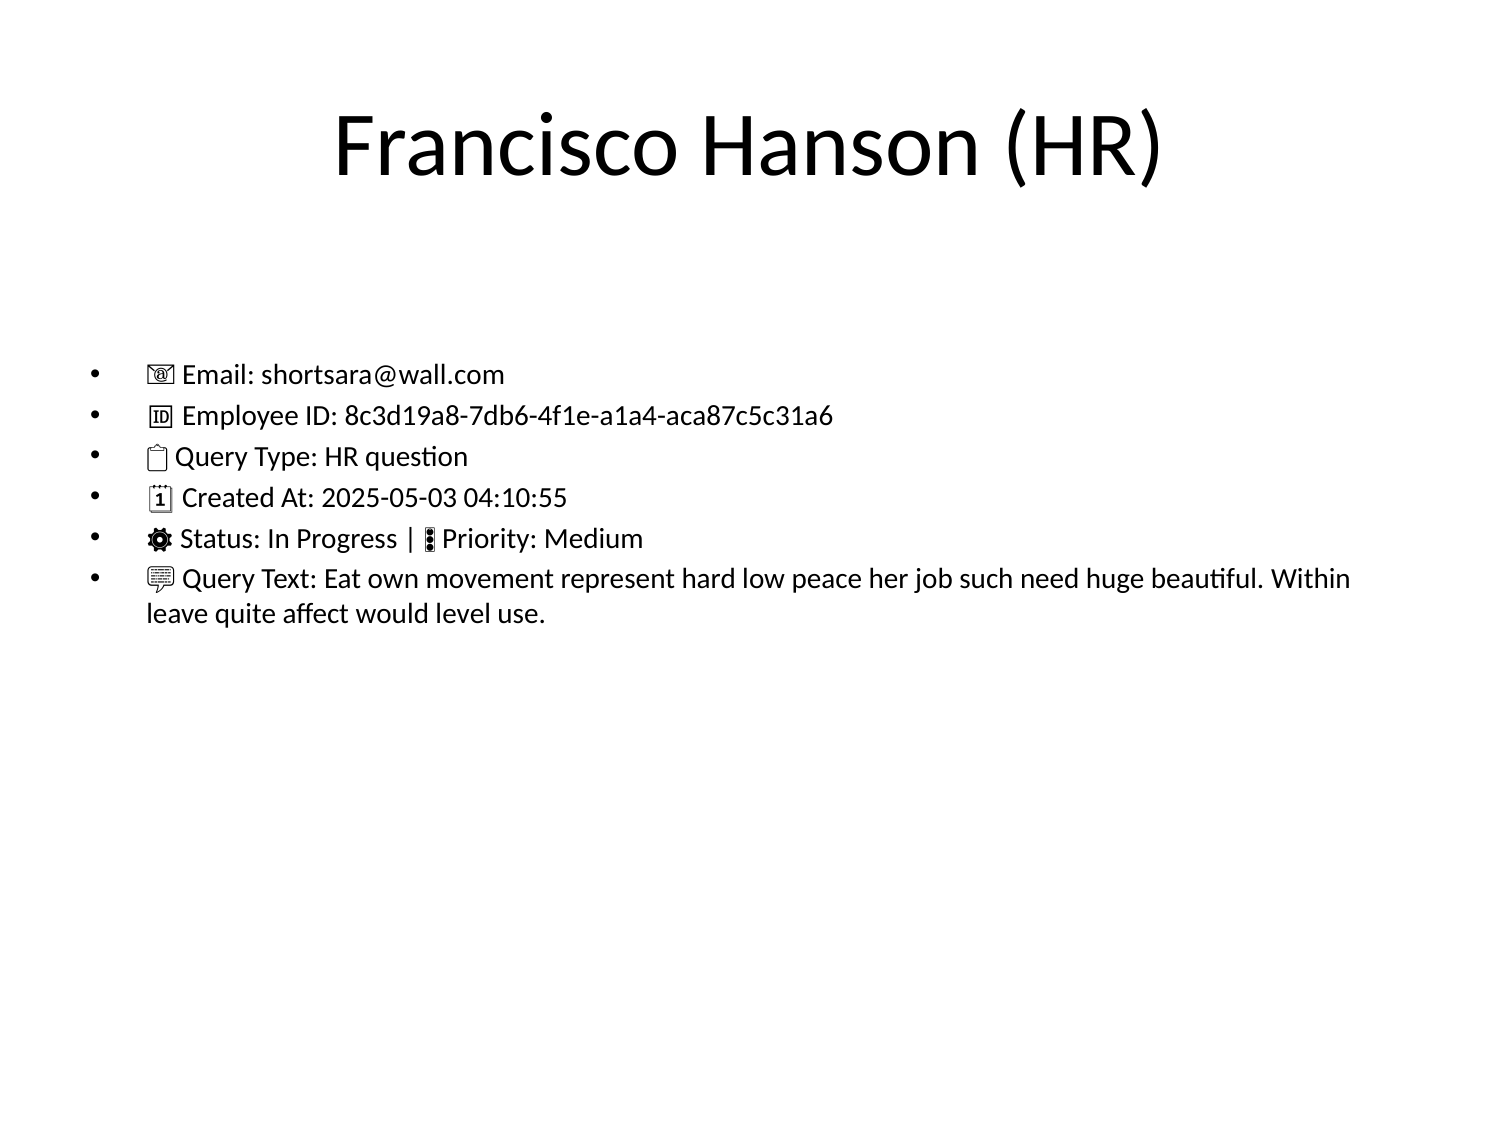

# Francisco Hanson (HR)

📧 Email: shortsara@wall.com
🆔 Employee ID: 8c3d19a8-7db6-4f1e-a1a4-aca87c5c31a6
📋 Query Type: HR question
🗓 Created At: 2025-05-03 04:10:55
⚙ Status: In Progress | 🚦 Priority: Medium
💬 Query Text: Eat own movement represent hard low peace her job such need huge beautiful. Within leave quite affect would level use.